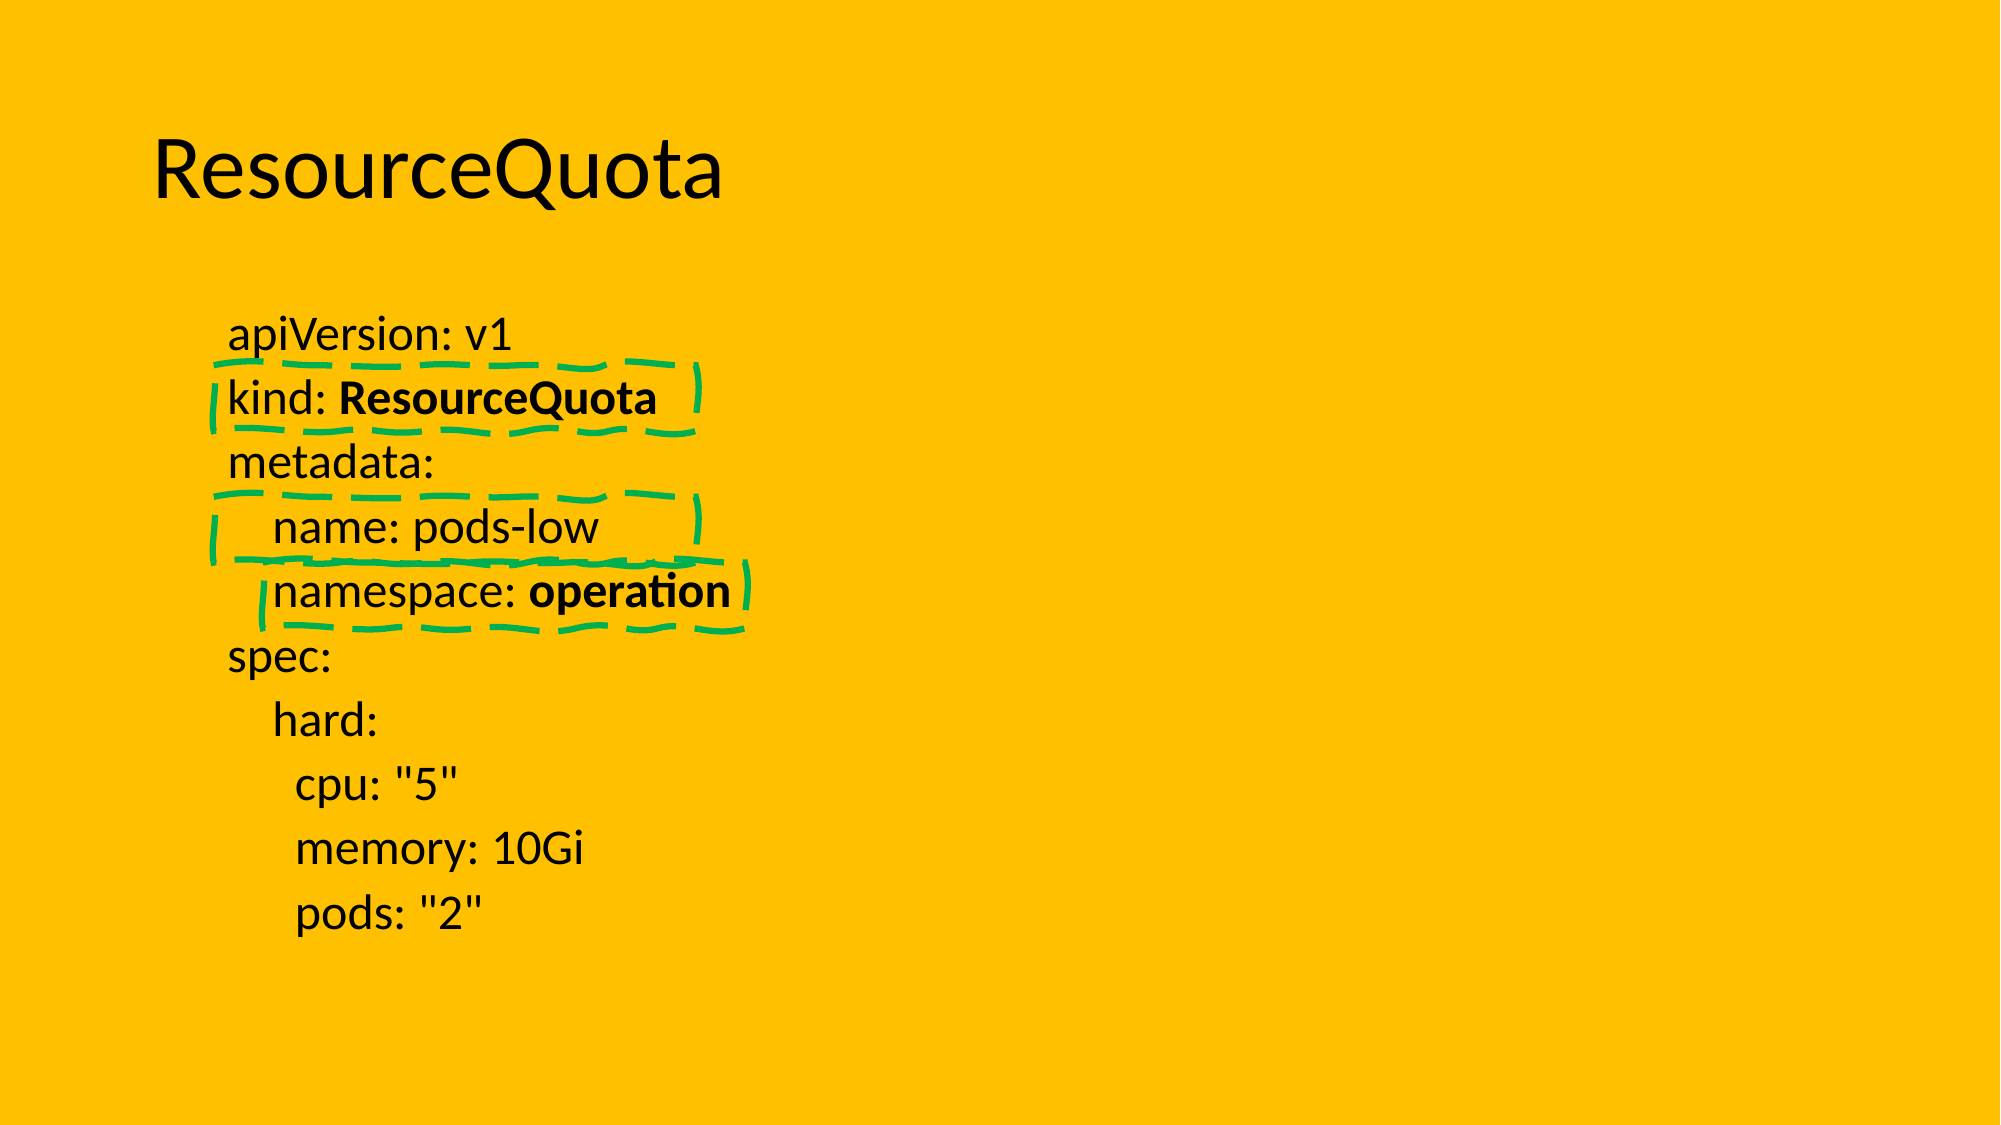

# ResourceQuota
apiVersion: v1
kind: ResourceQuota
metadata:
    name: pods-low
    namespace: operation
spec:
    hard:
      cpu: "5"
      memory: 10Gi
      pods: "2"